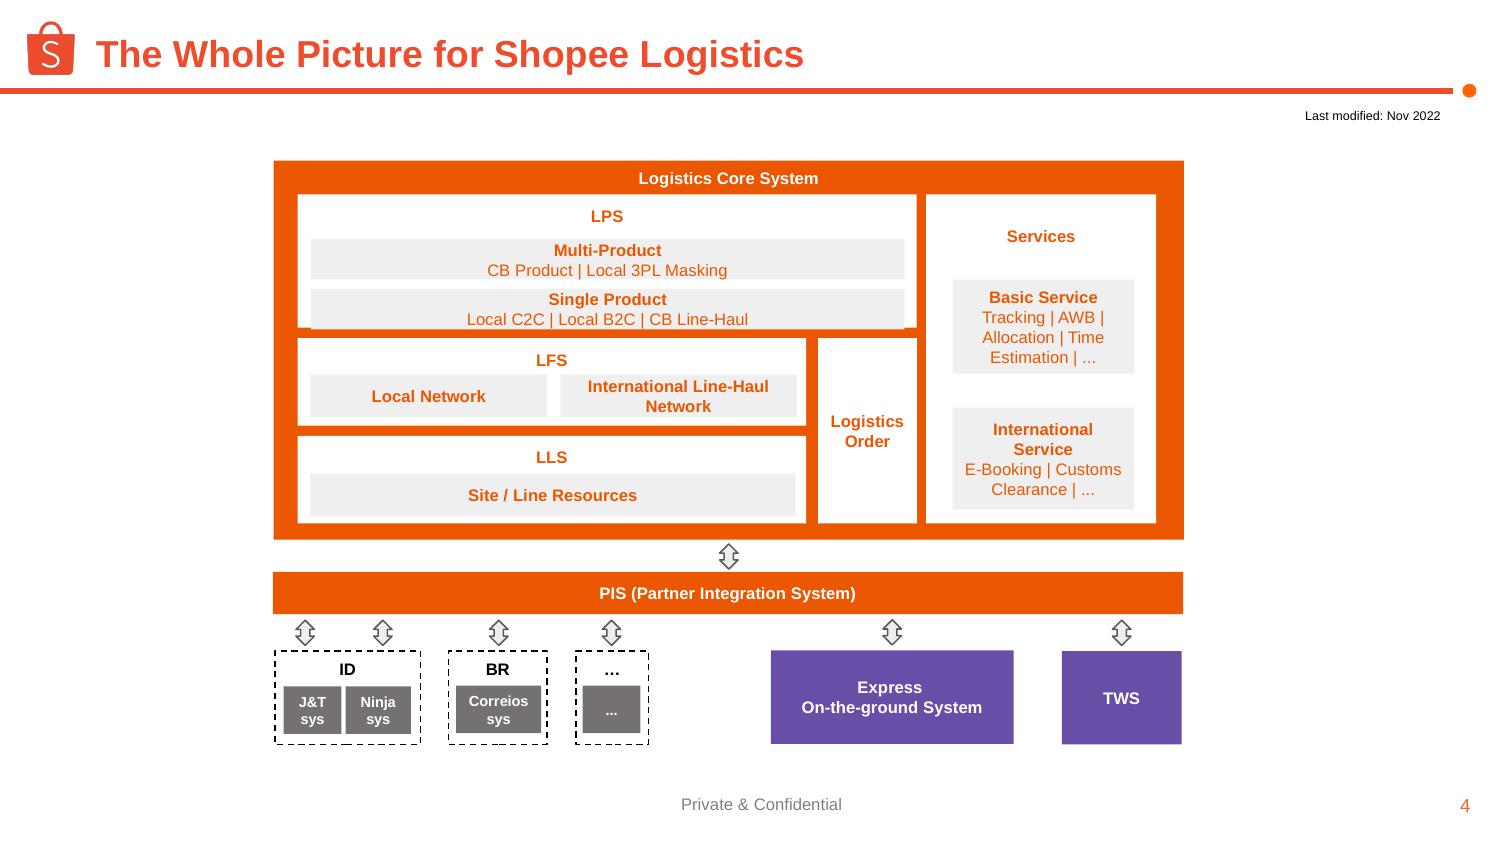

# The Whole Picture for Shopee Logistics
Last modified: Nov 2022
Logistics Core System
LPS

Services
Multi-Product
CB Product | Local 3PL Masking
Basic Service
Tracking | AWB | Allocation | Time Estimation | ...
Single Product
Local C2C | Local B2C | CB Line-Haul
Logistics Order
LFS
International Line-Haul Network
Local Network
International Service
E-Booking | Customs Clearance | ...
LLS
Site / Line Resources

PIS (Partner Integration System)

Express
On-the-ground System
ID
BR
…
TWS
Correios
sys
...
J&T
sys
Ninja
sys
4